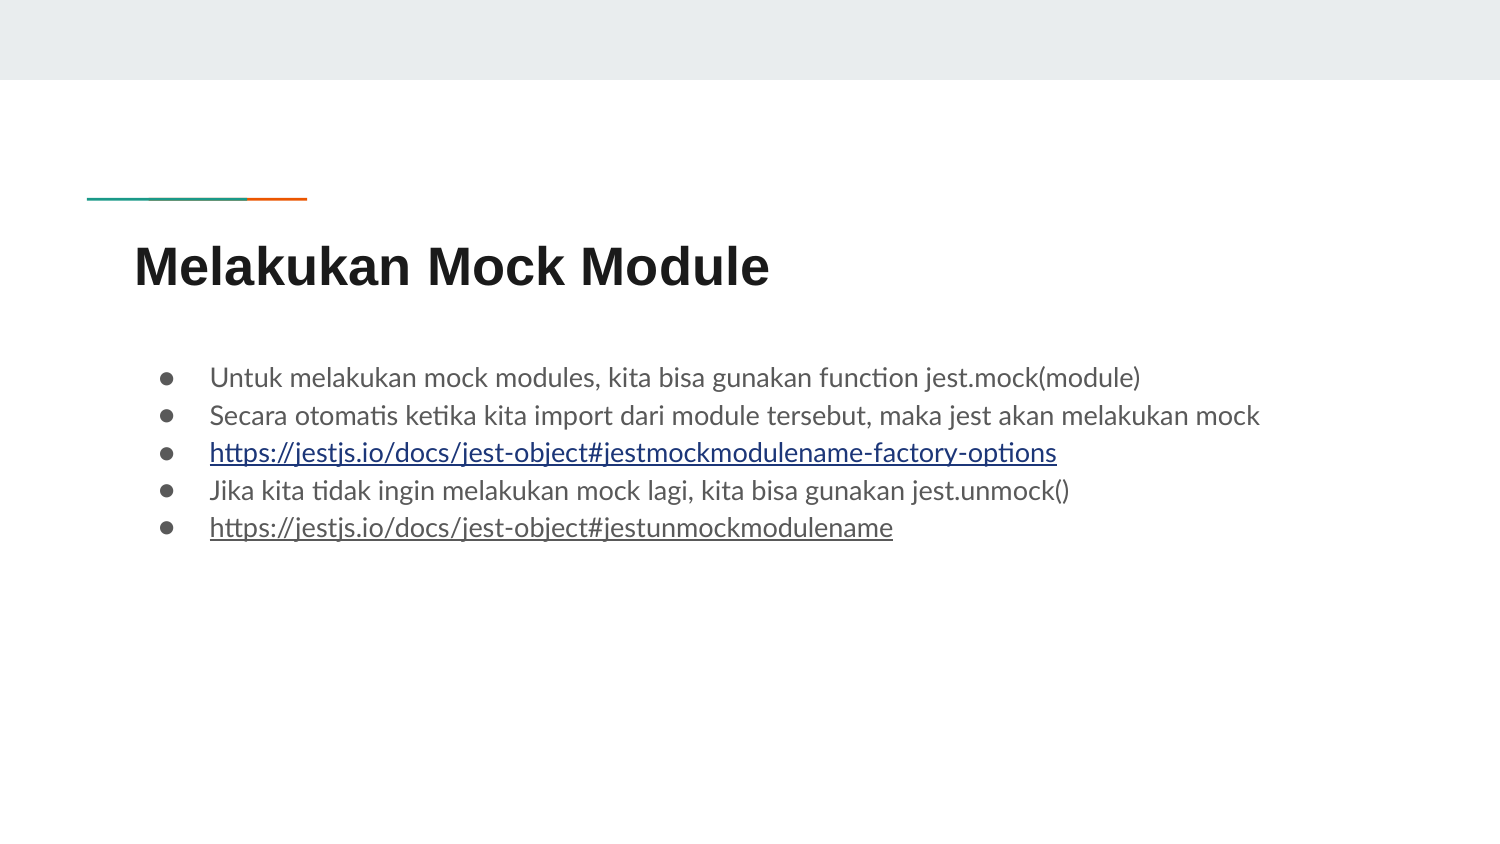

# Melakukan Mock Module
Untuk melakukan mock modules, kita bisa gunakan function jest.mock(module)
Secara otomatis ketika kita import dari module tersebut, maka jest akan melakukan mock
https://jestjs.io/docs/jest-object#jestmockmodulename-factory-options
Jika kita tidak ingin melakukan mock lagi, kita bisa gunakan jest.unmock()
https://jestjs.io/docs/jest-object#jestunmockmodulename